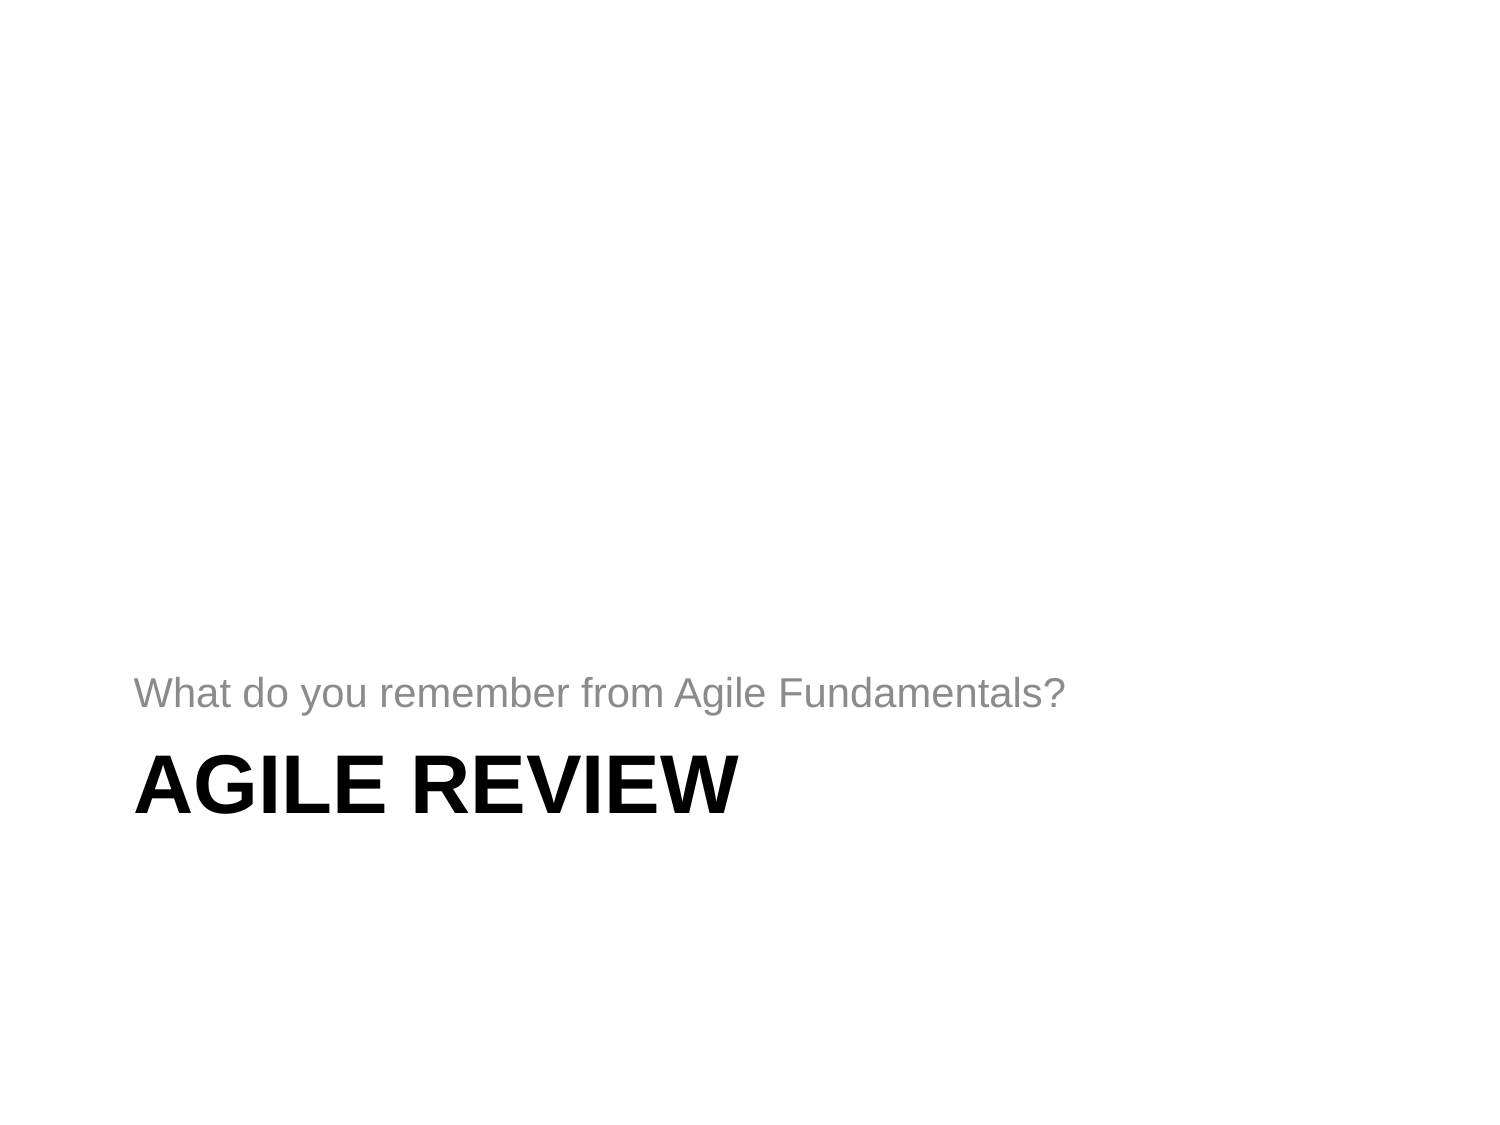

What do you remember from Agile Fundamentals?
# Agile Review